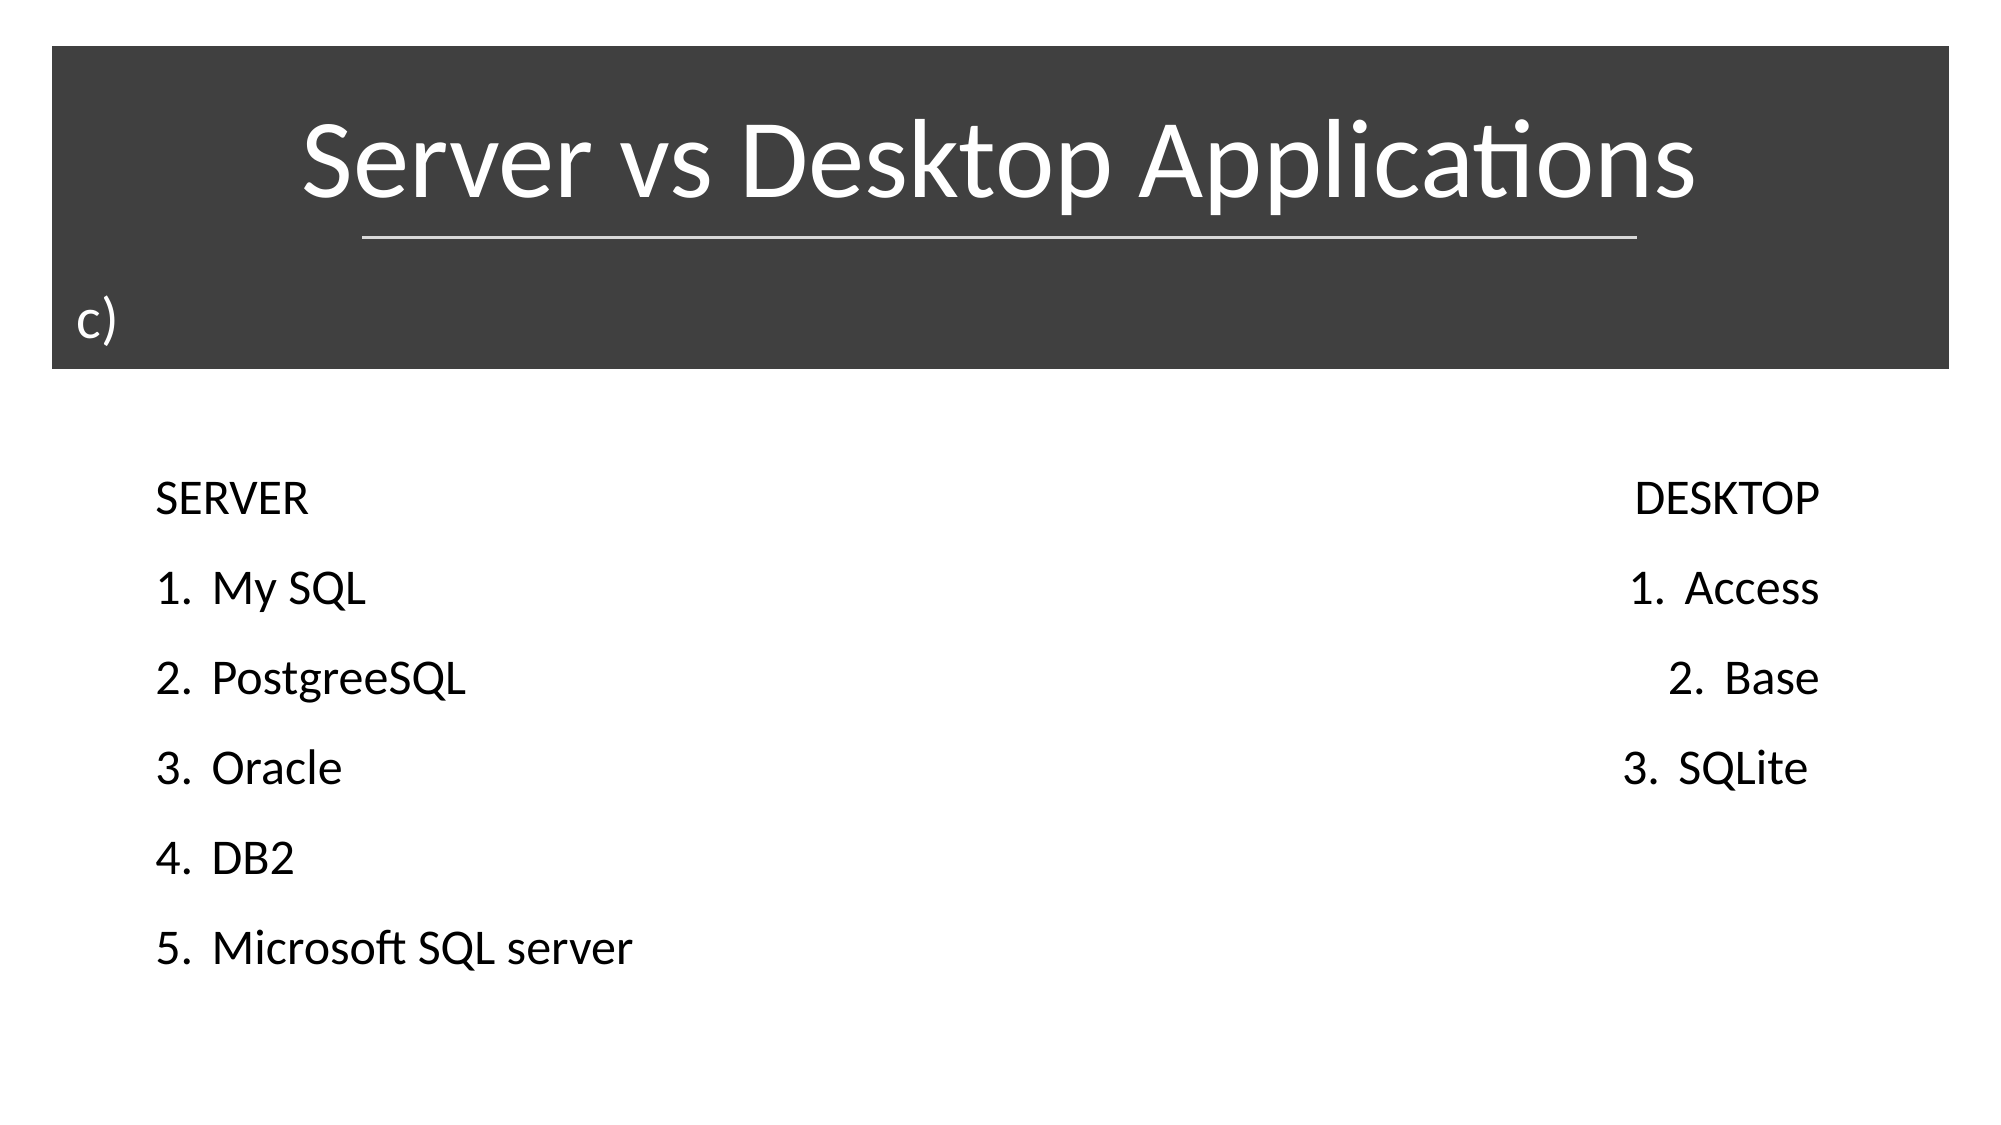

# Server vs Desktop Applications
c)
SERVER
My SQL
PostgreeSQL
Oracle
DB2
Microsoft SQL server
DESKTOP
Access
Base
SQLite